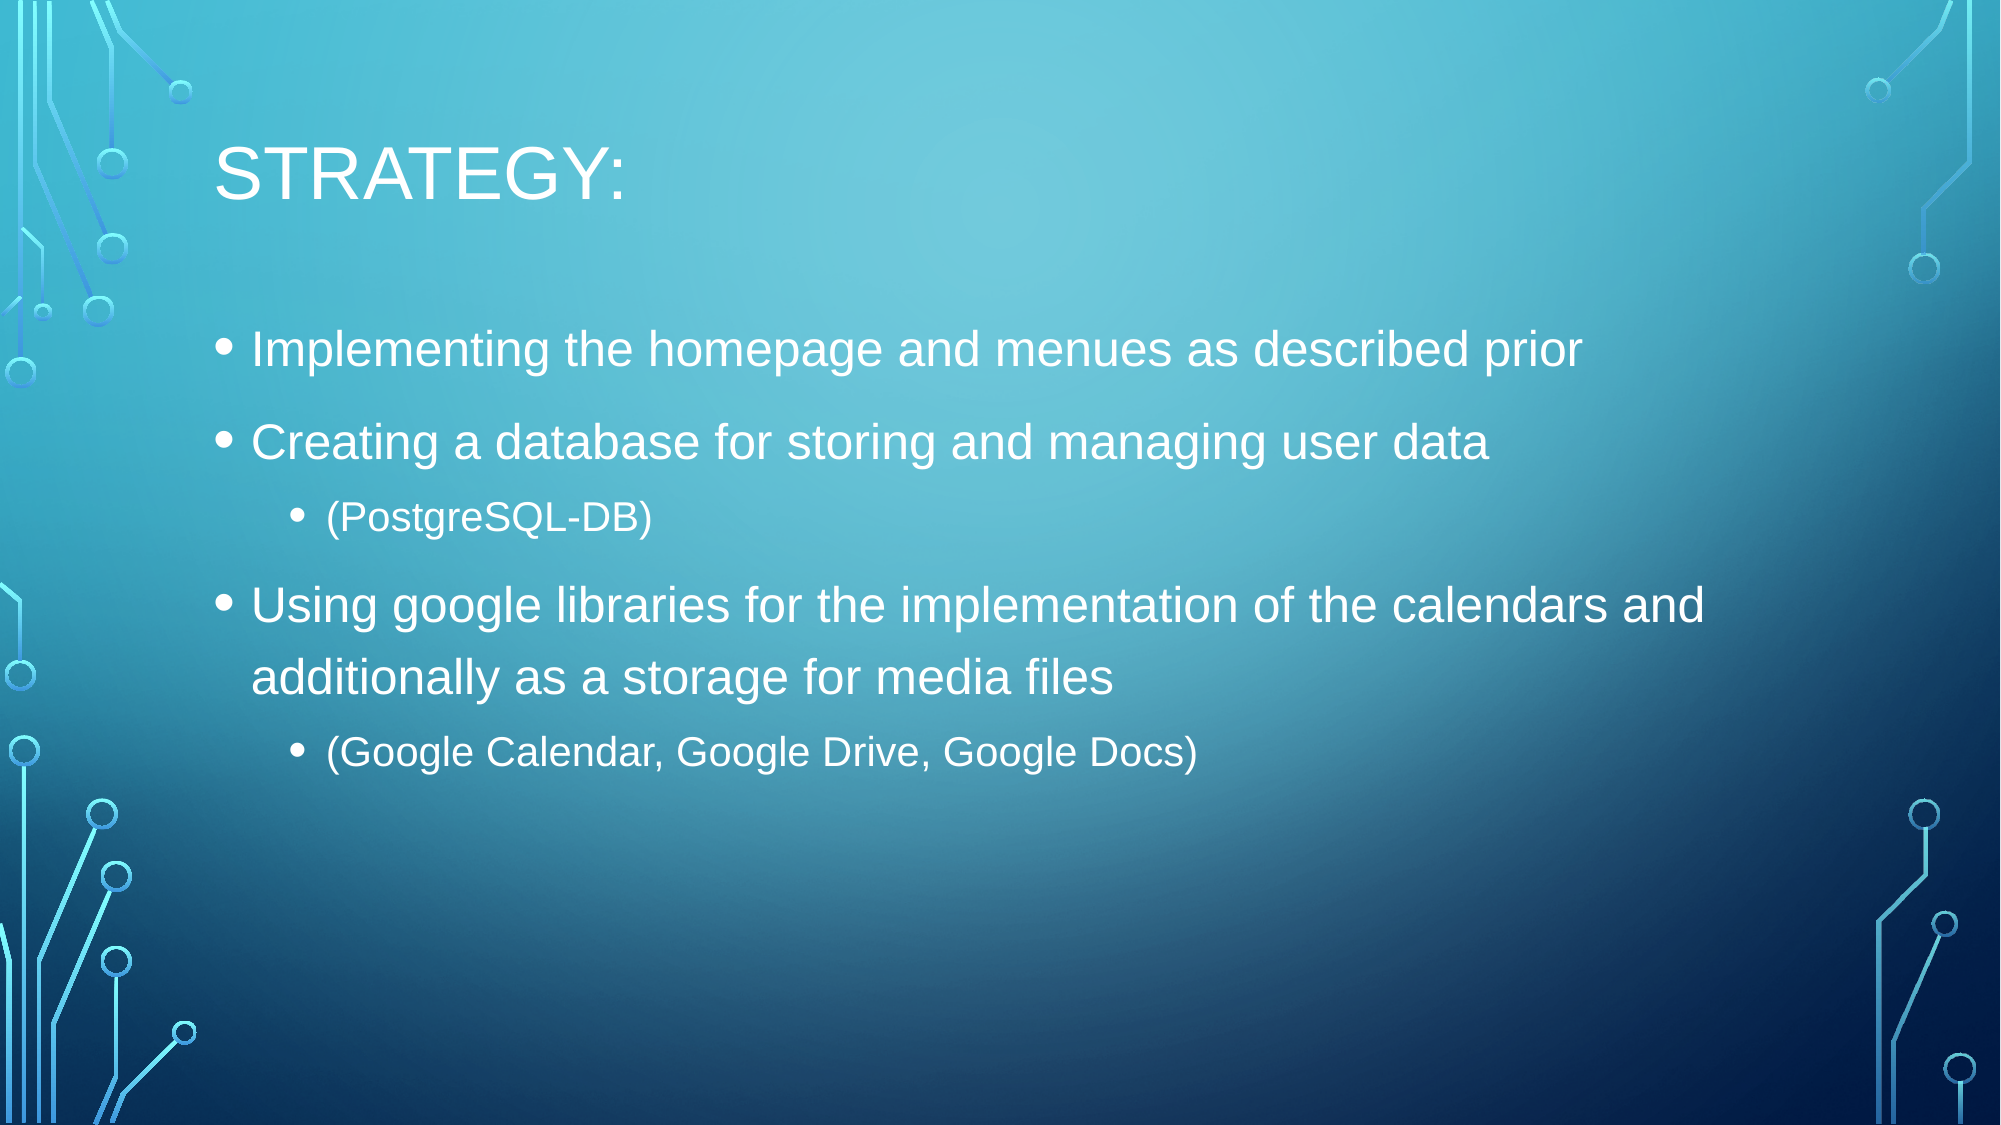

# StrategY:
Implementing the homepage and menues as described prior
Creating a database for storing and managing user data
(PostgreSQL-DB)
Using google libraries for the implementation of the calendars and additionally as a storage for media files
(Google Calendar, Google Drive, Google Docs)